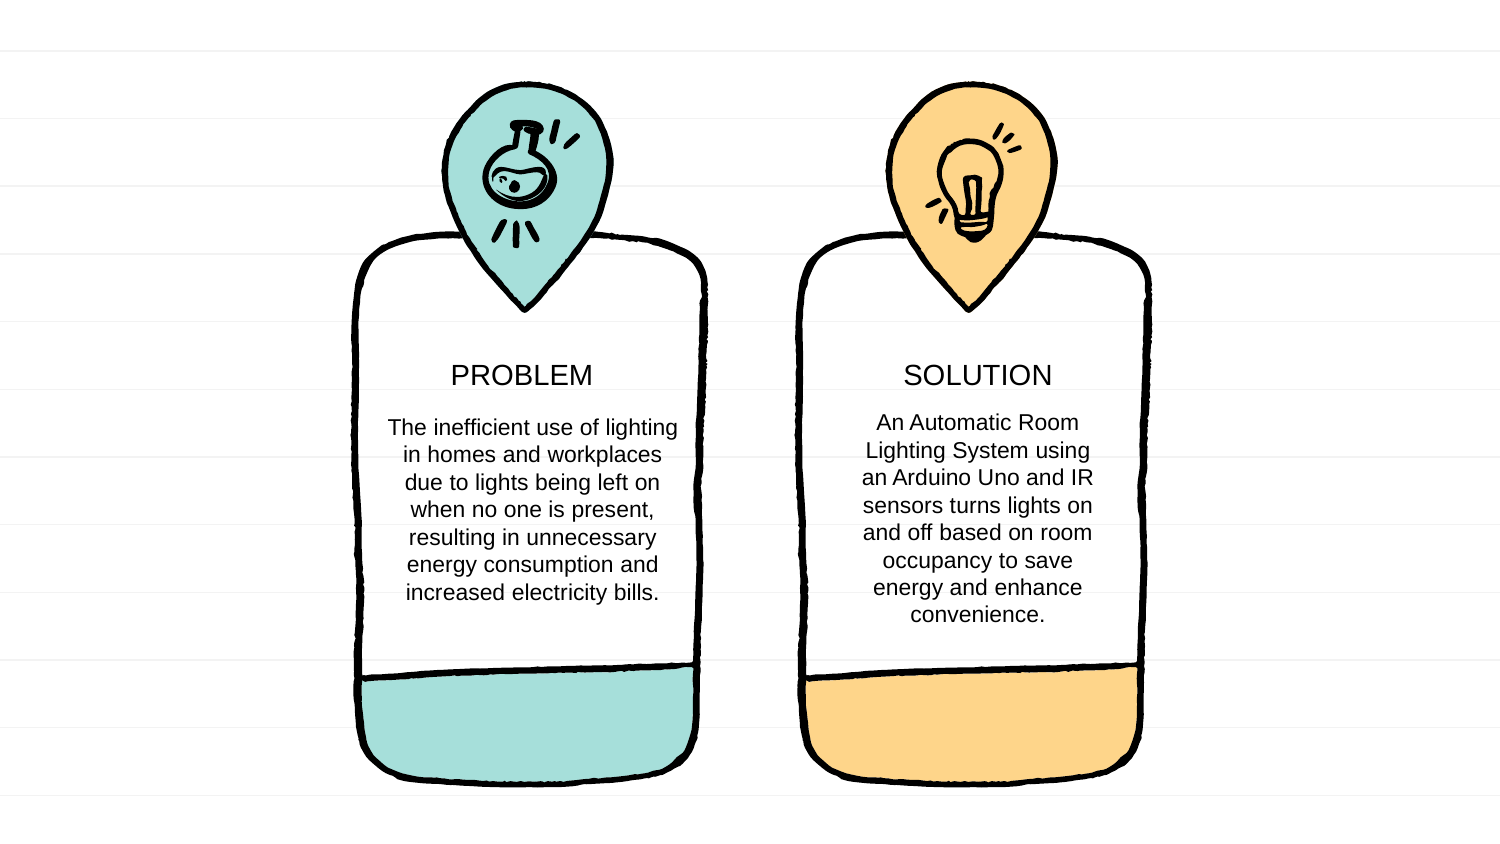

# PROBLEM
SOLUTION
An Automatic Room Lighting System using an Arduino Uno and IR sensors turns lights on and off based on room occupancy to save energy and enhance convenience.
The inefficient use of lighting in homes and workplaces due to lights being left on when no one is present, resulting in unnecessary energy consumption and increased electricity bills.